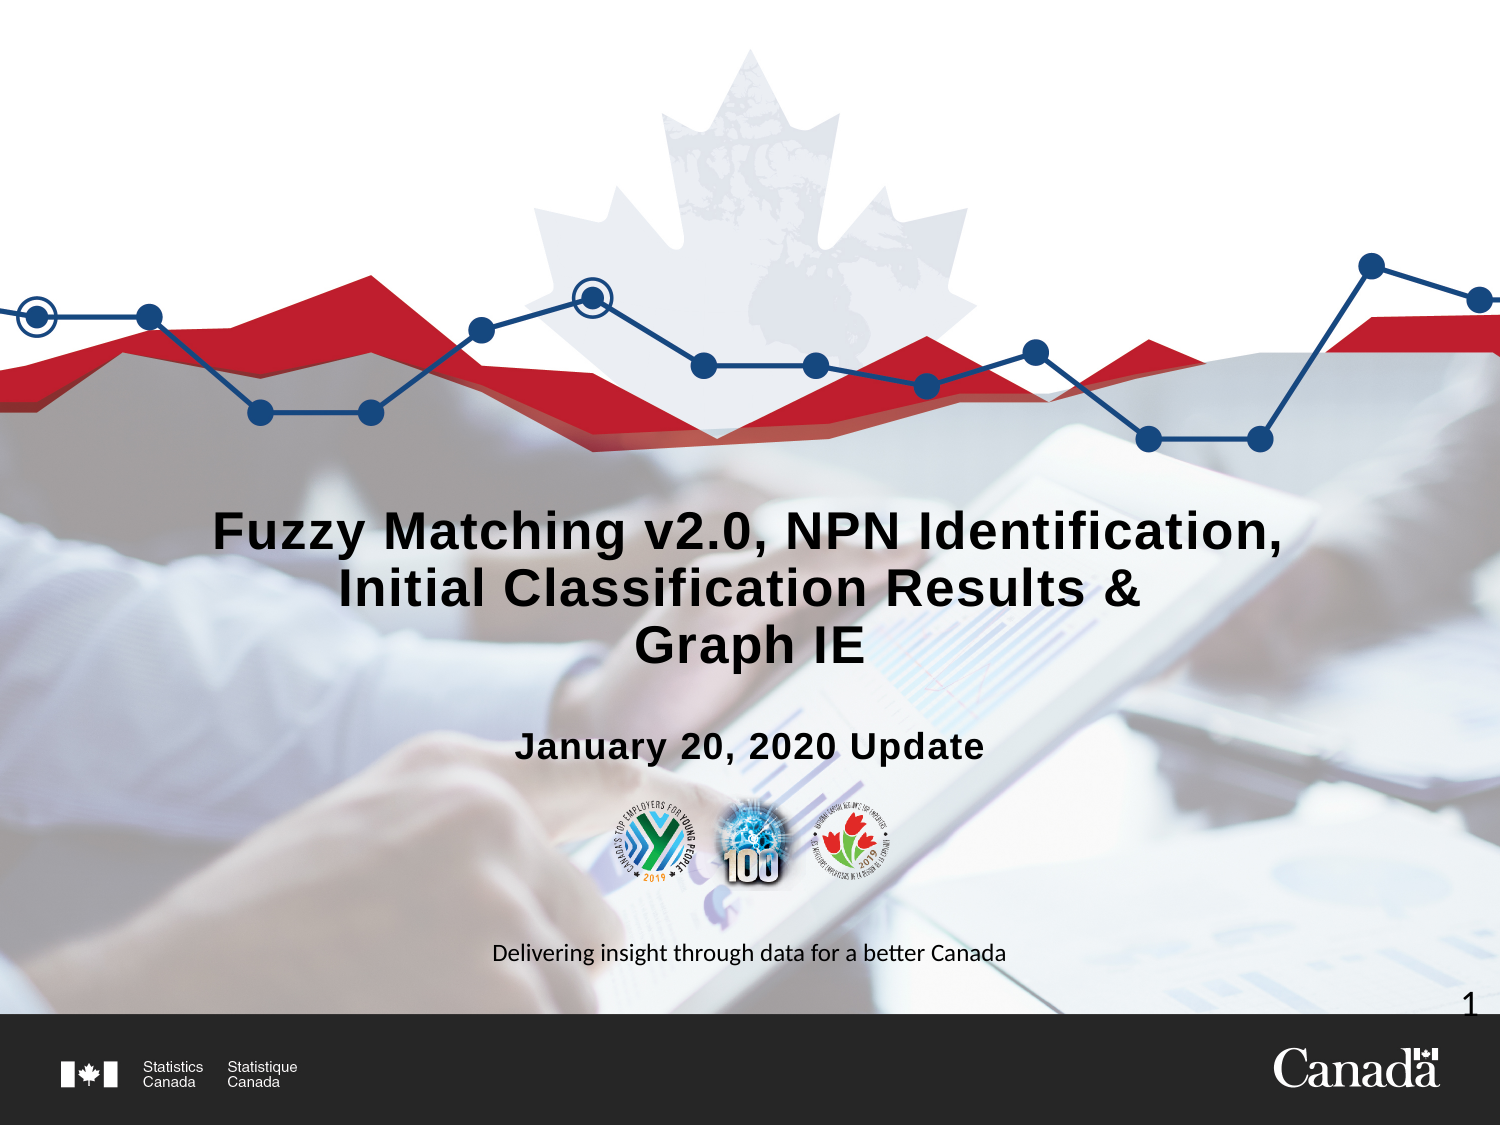

# Fuzzy Matching v2.0, NPN Identification, Initial Classification Results & Graph IE
January 20, 2020 Update
1